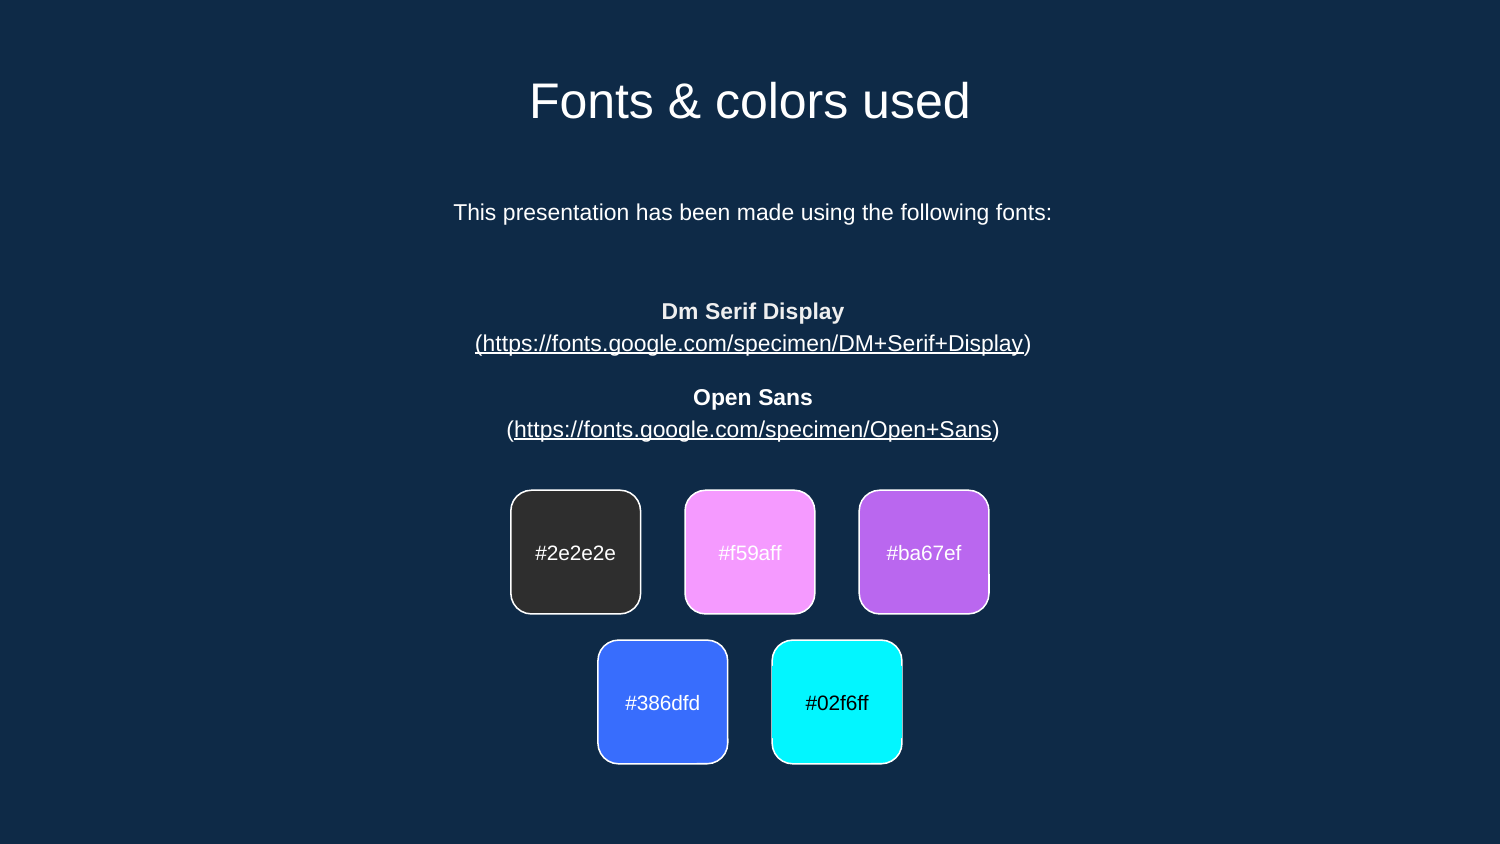

# Fonts & colors used
This presentation has been made using the following fonts:

Dm Serif Display
(https://fonts.google.com/specimen/DM+Serif+Display)

Open Sans
(https://fonts.google.com/specimen/Open+Sans)

#2e2e2e
#f59aff
#ba67ef

#386dfd
#02f6ff